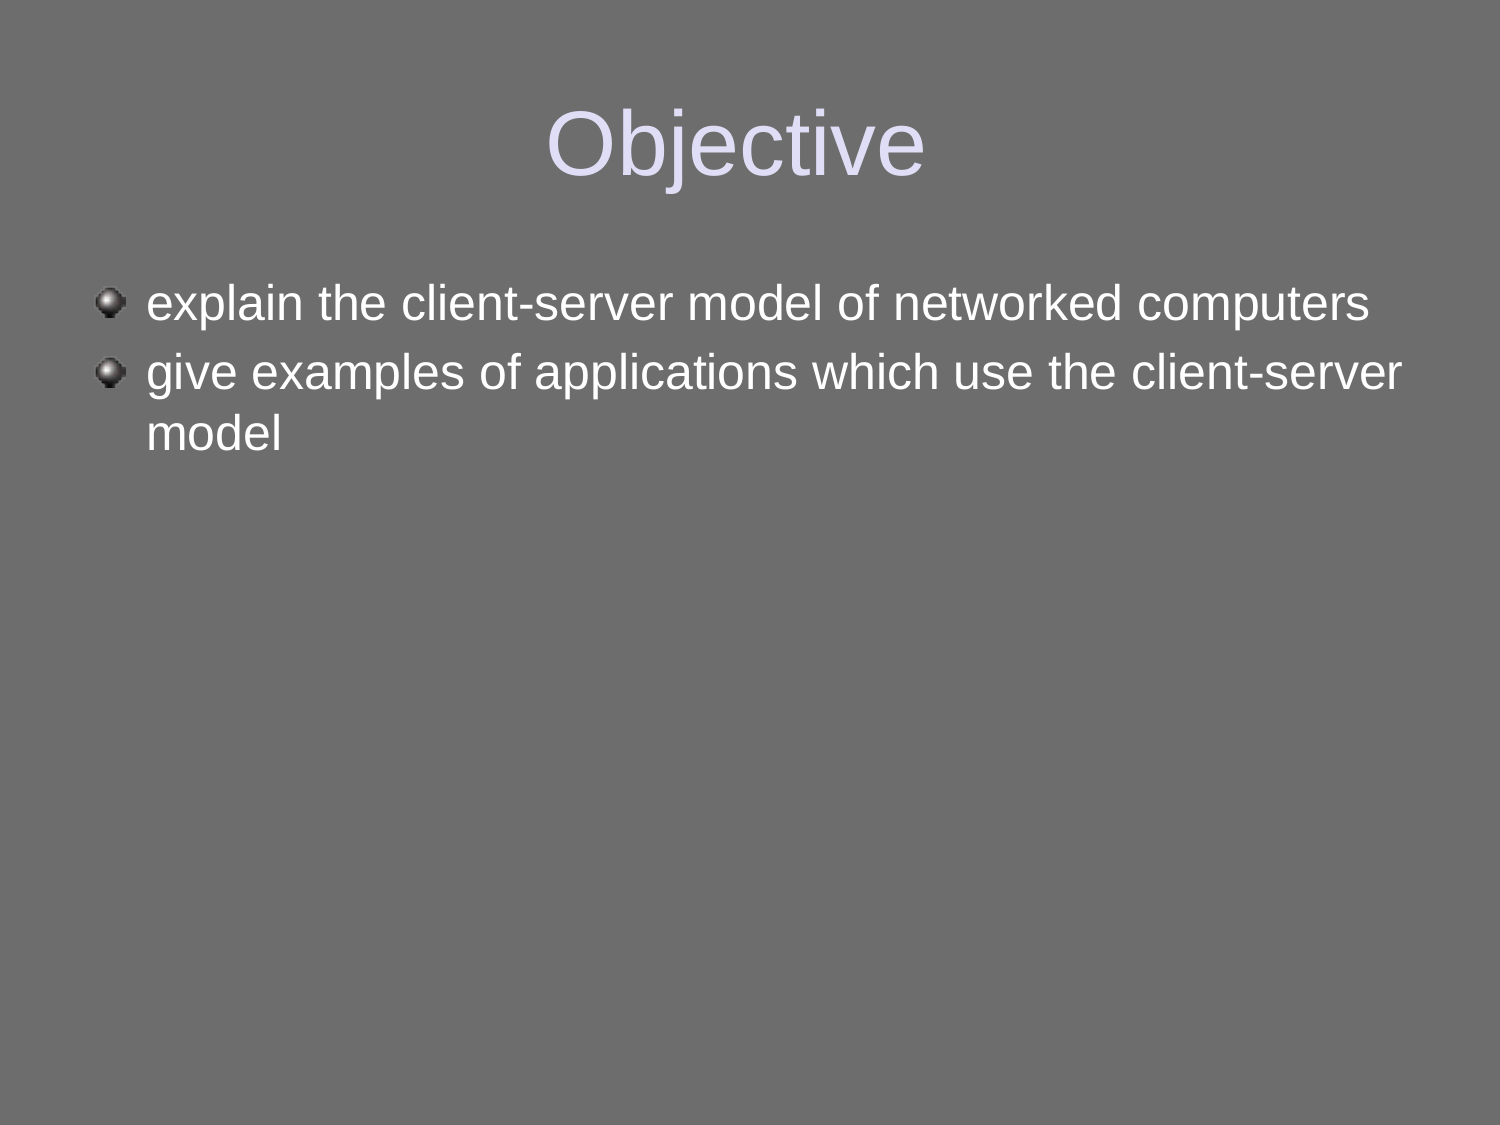

# Objective
explain the client-server model of networked computers
give examples of applications which use the client-server model